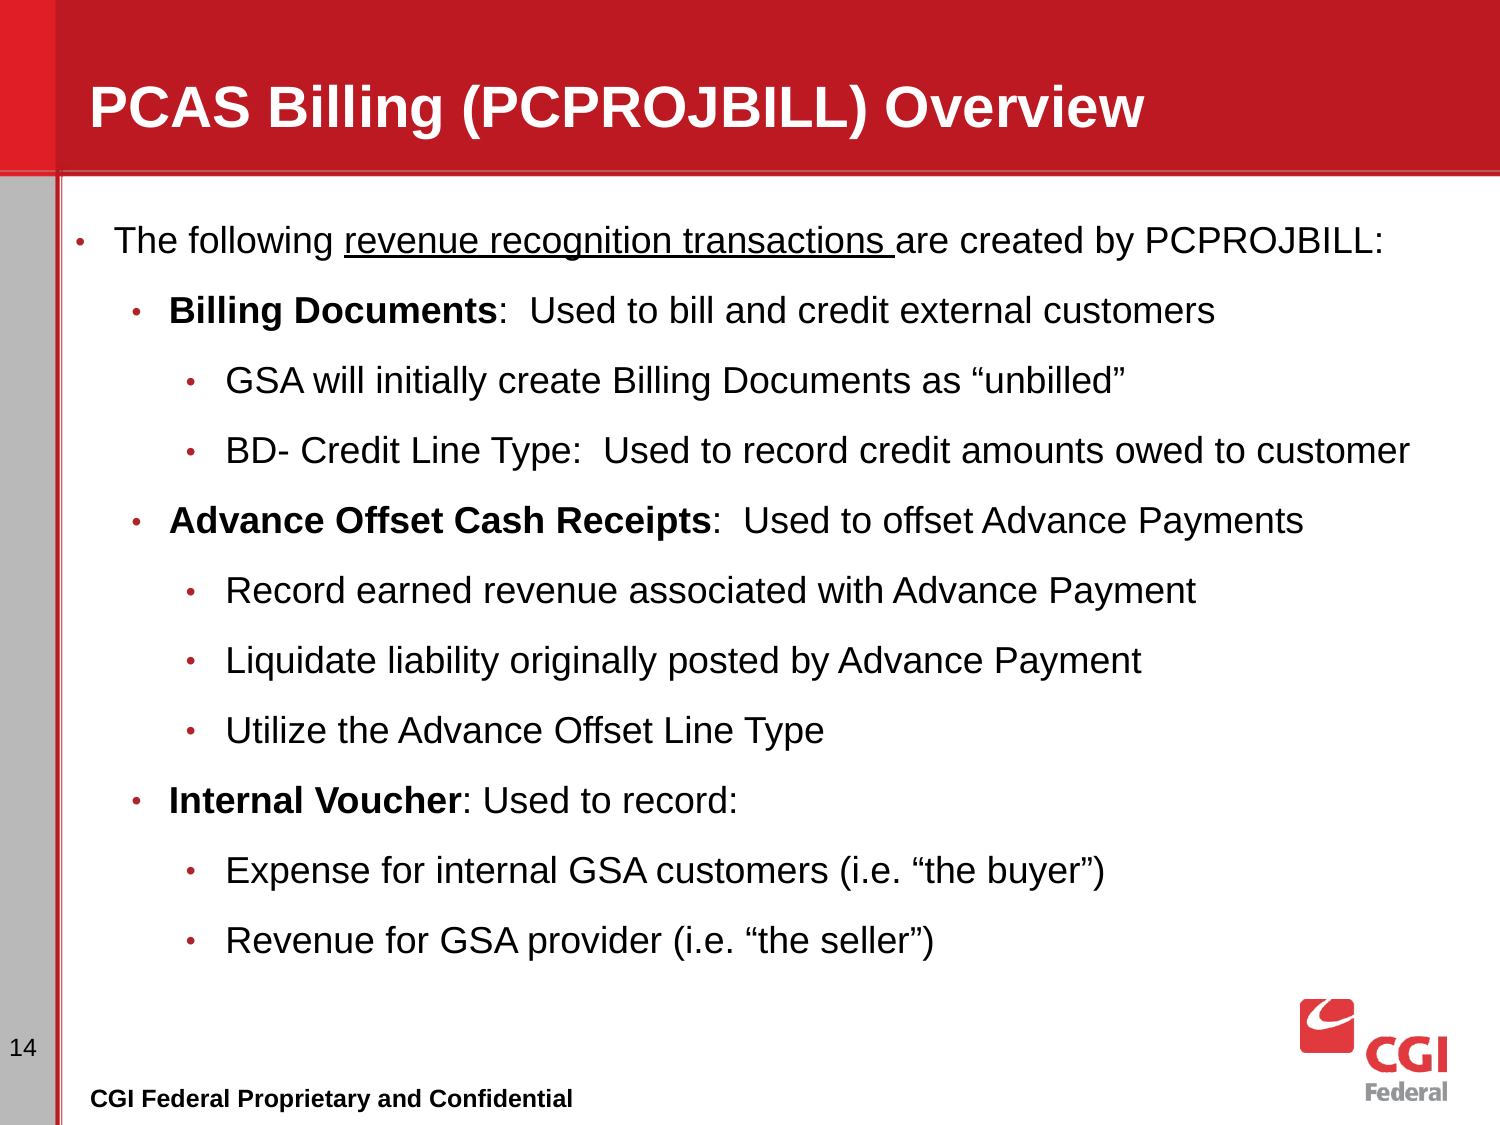

# PCAS Billing (PCPROJBILL) Overview
The following revenue recognition transactions are created by PCPROJBILL:
Billing Documents:  Used to bill and credit external customers
GSA will initially create Billing Documents as “unbilled”
BD- Credit Line Type:  Used to record credit amounts owed to customer
Advance Offset Cash Receipts:  Used to offset Advance Payments
Record earned revenue associated with Advance Payment
Liquidate liability originally posted by Advance Payment
Utilize the Advance Offset Line Type
Internal Voucher: Used to record:
Expense for internal GSA customers (i.e. “the buyer”)
Revenue for GSA provider (i.e. “the seller”)
14
CGI Federal Proprietary and Confidential